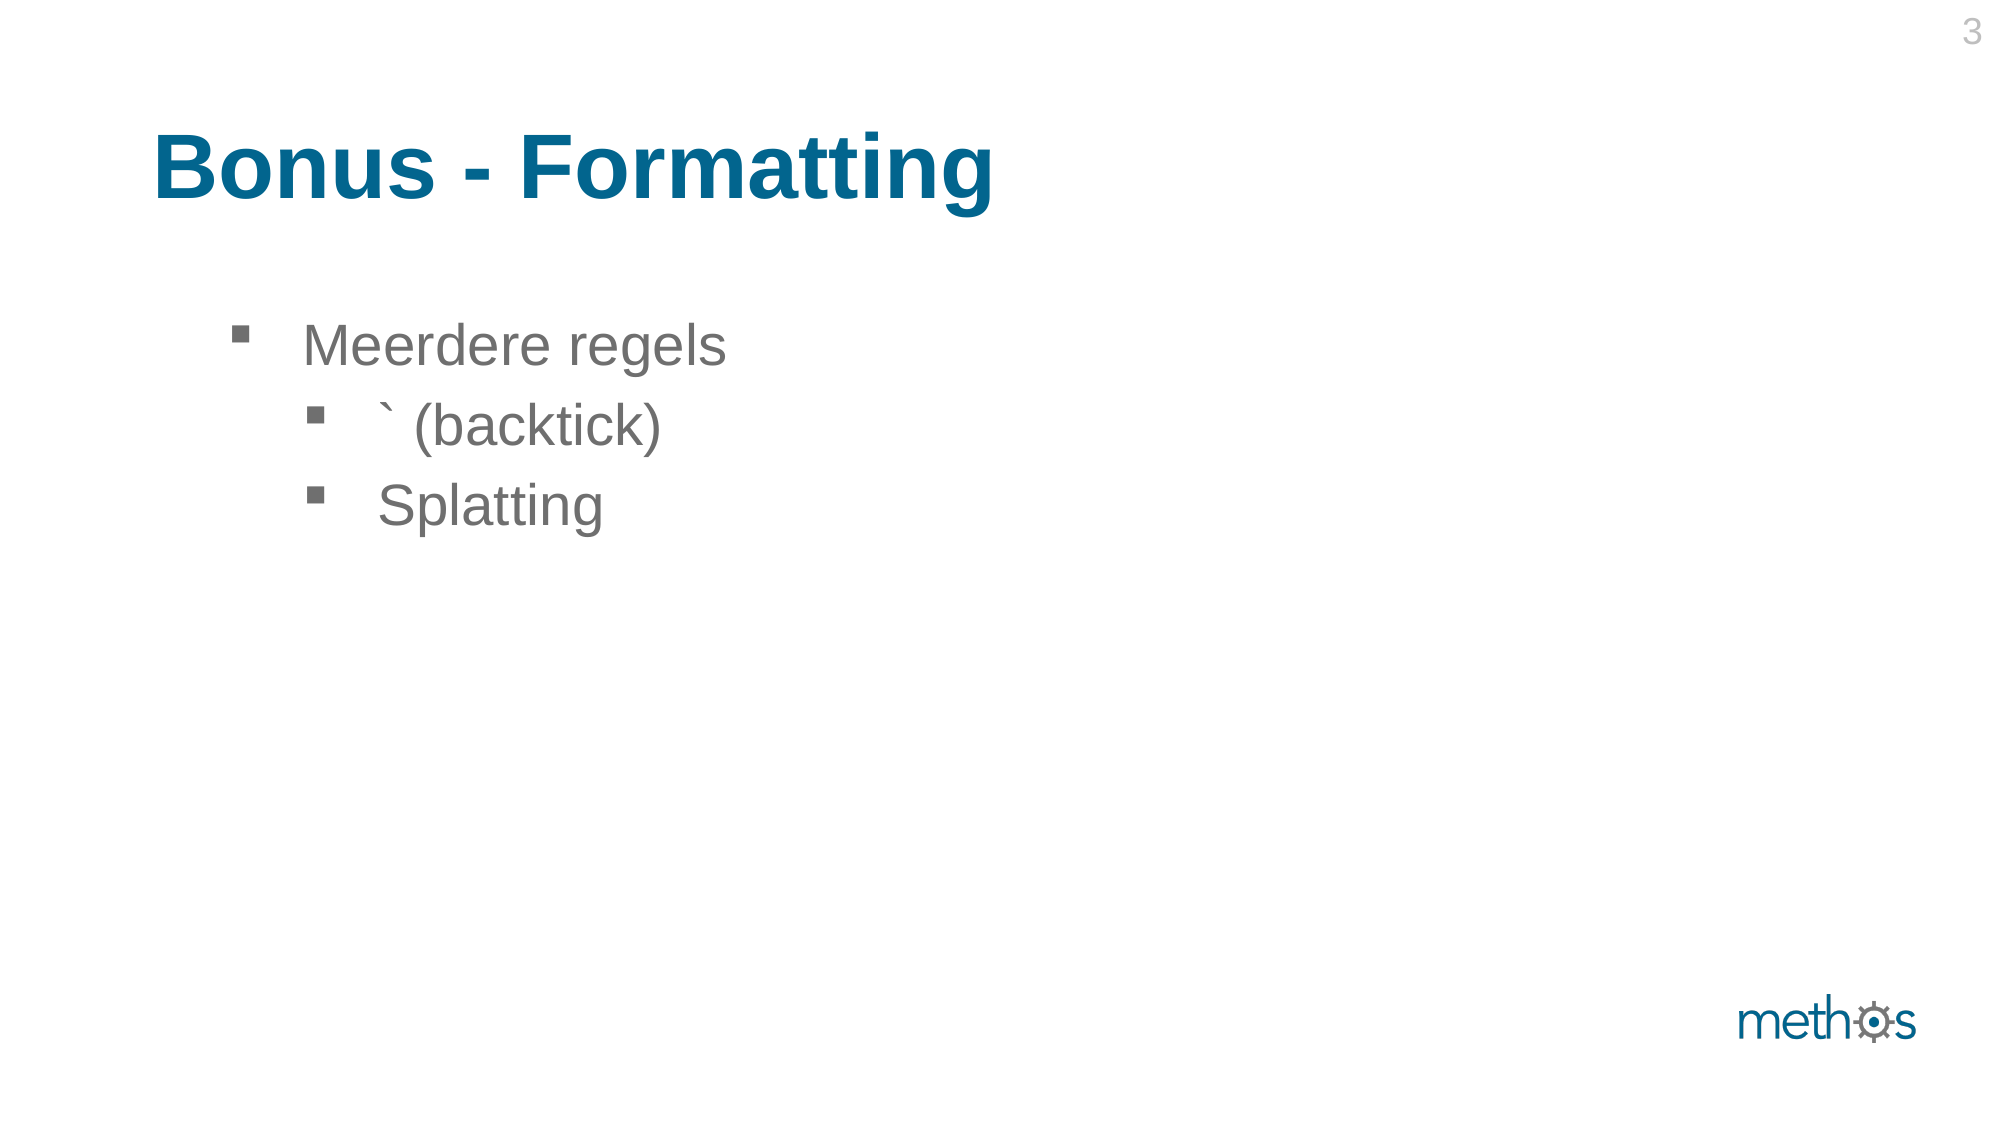

3
# Bonus - Formatting
Meerdere regels
` (backtick)
Splatting